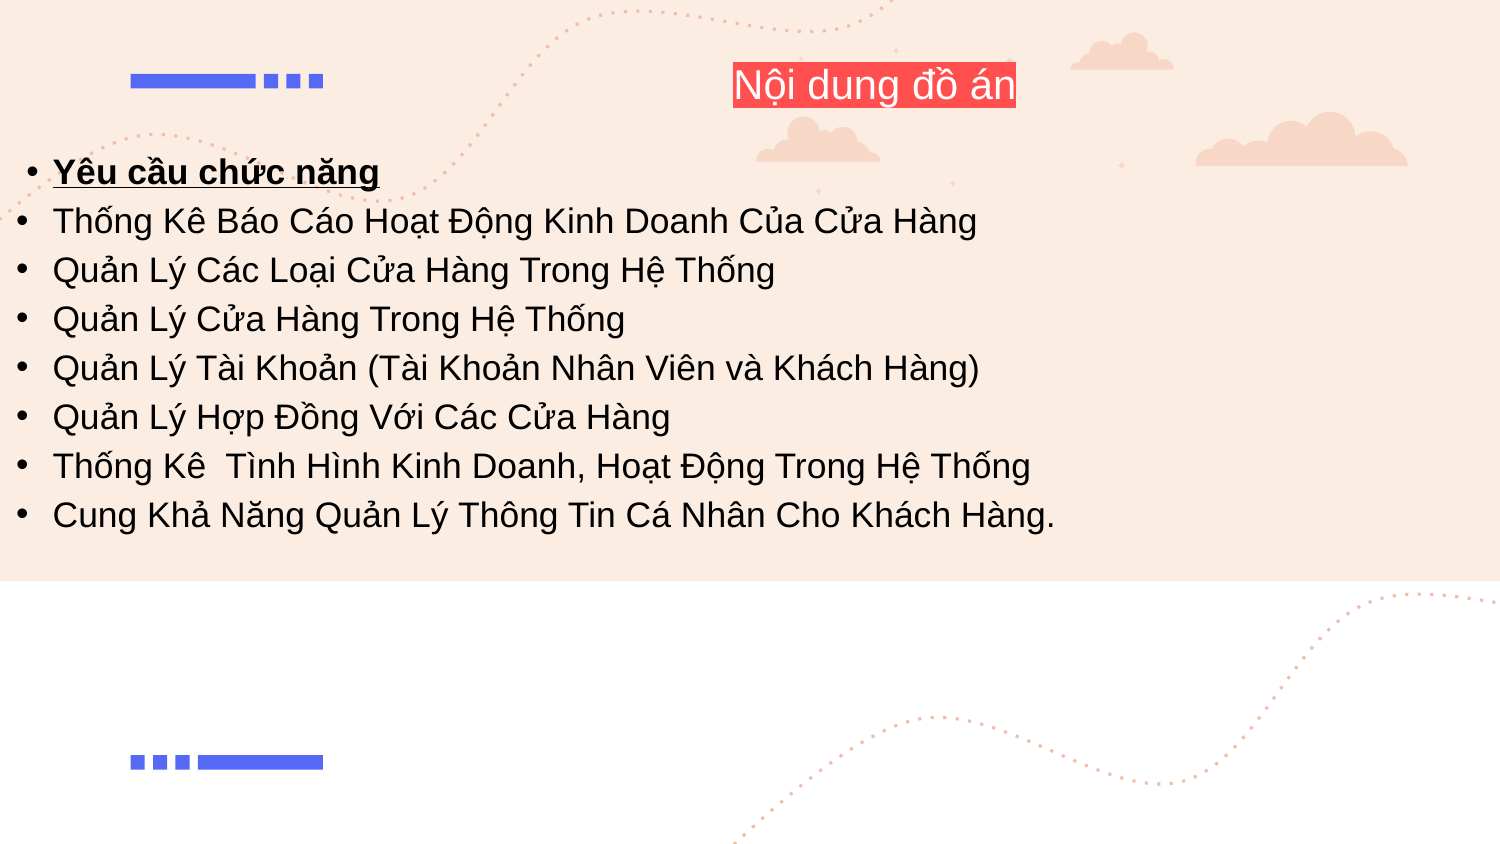

Nội dung đồ án
Yêu cầu chức năng
Thống Kê Báo Cáo Hoạt Động Kinh Doanh Của Cửa Hàng
Quản Lý Các Loại Cửa Hàng Trong Hệ Thống
Quản Lý Cửa Hàng Trong Hệ Thống
Quản Lý Tài Khoản (Tài Khoản Nhân Viên và Khách Hàng)
Quản Lý Hợp Đồng Với Các Cửa Hàng
Thống Kê  Tình Hình Kinh Doanh, Hoạt Động Trong Hệ Thống
Cung Khả Năng Quản Lý Thông Tin Cá Nhân Cho Khách Hàng.